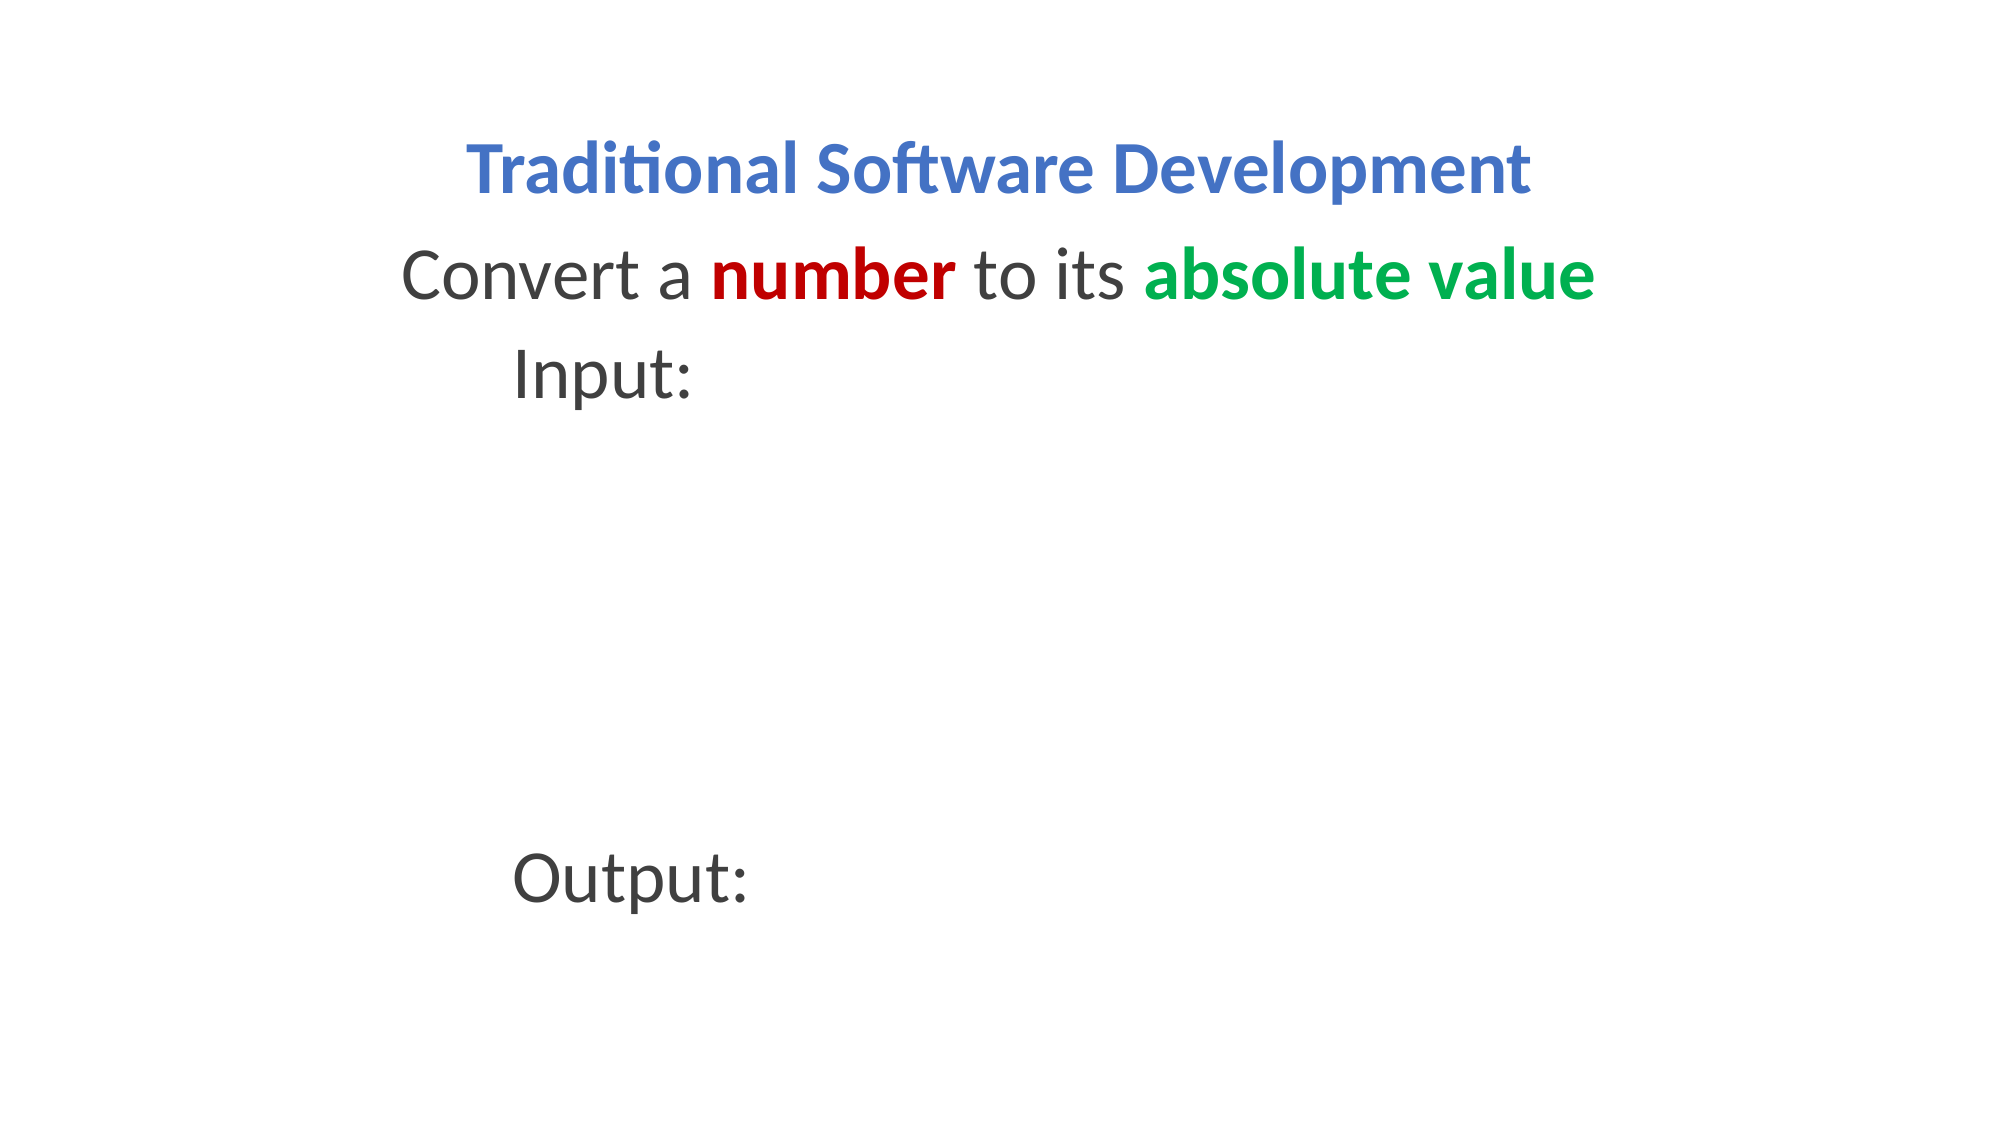

Traditional Software Development
Convert a number to its absolute value
Input:

Output: